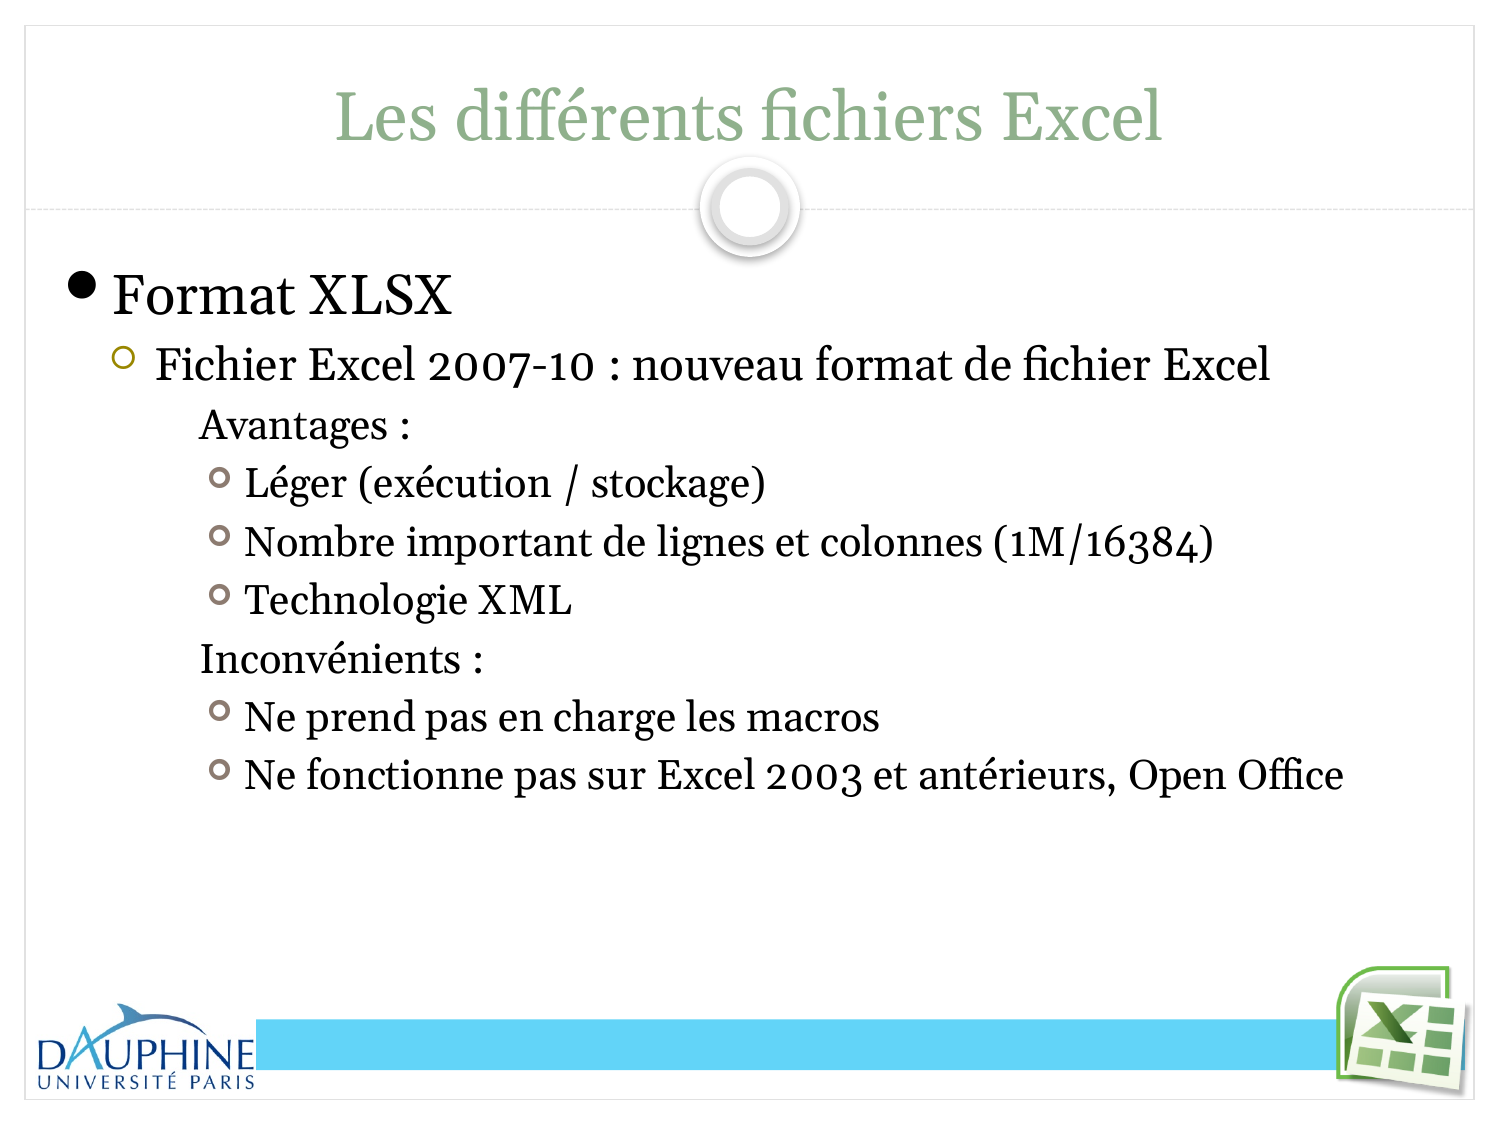

# Les différents fichiers Excel
Format XLSX
Fichier Excel 2007-10 : nouveau format de fichier Excel
Avantages :
Léger (exécution / stockage)
Nombre important de lignes et colonnes (1M/16384)
Technologie XML
Inconvénients :
Ne prend pas en charge les macros
Ne fonctionne pas sur Excel 2003 et antérieurs, Open Office